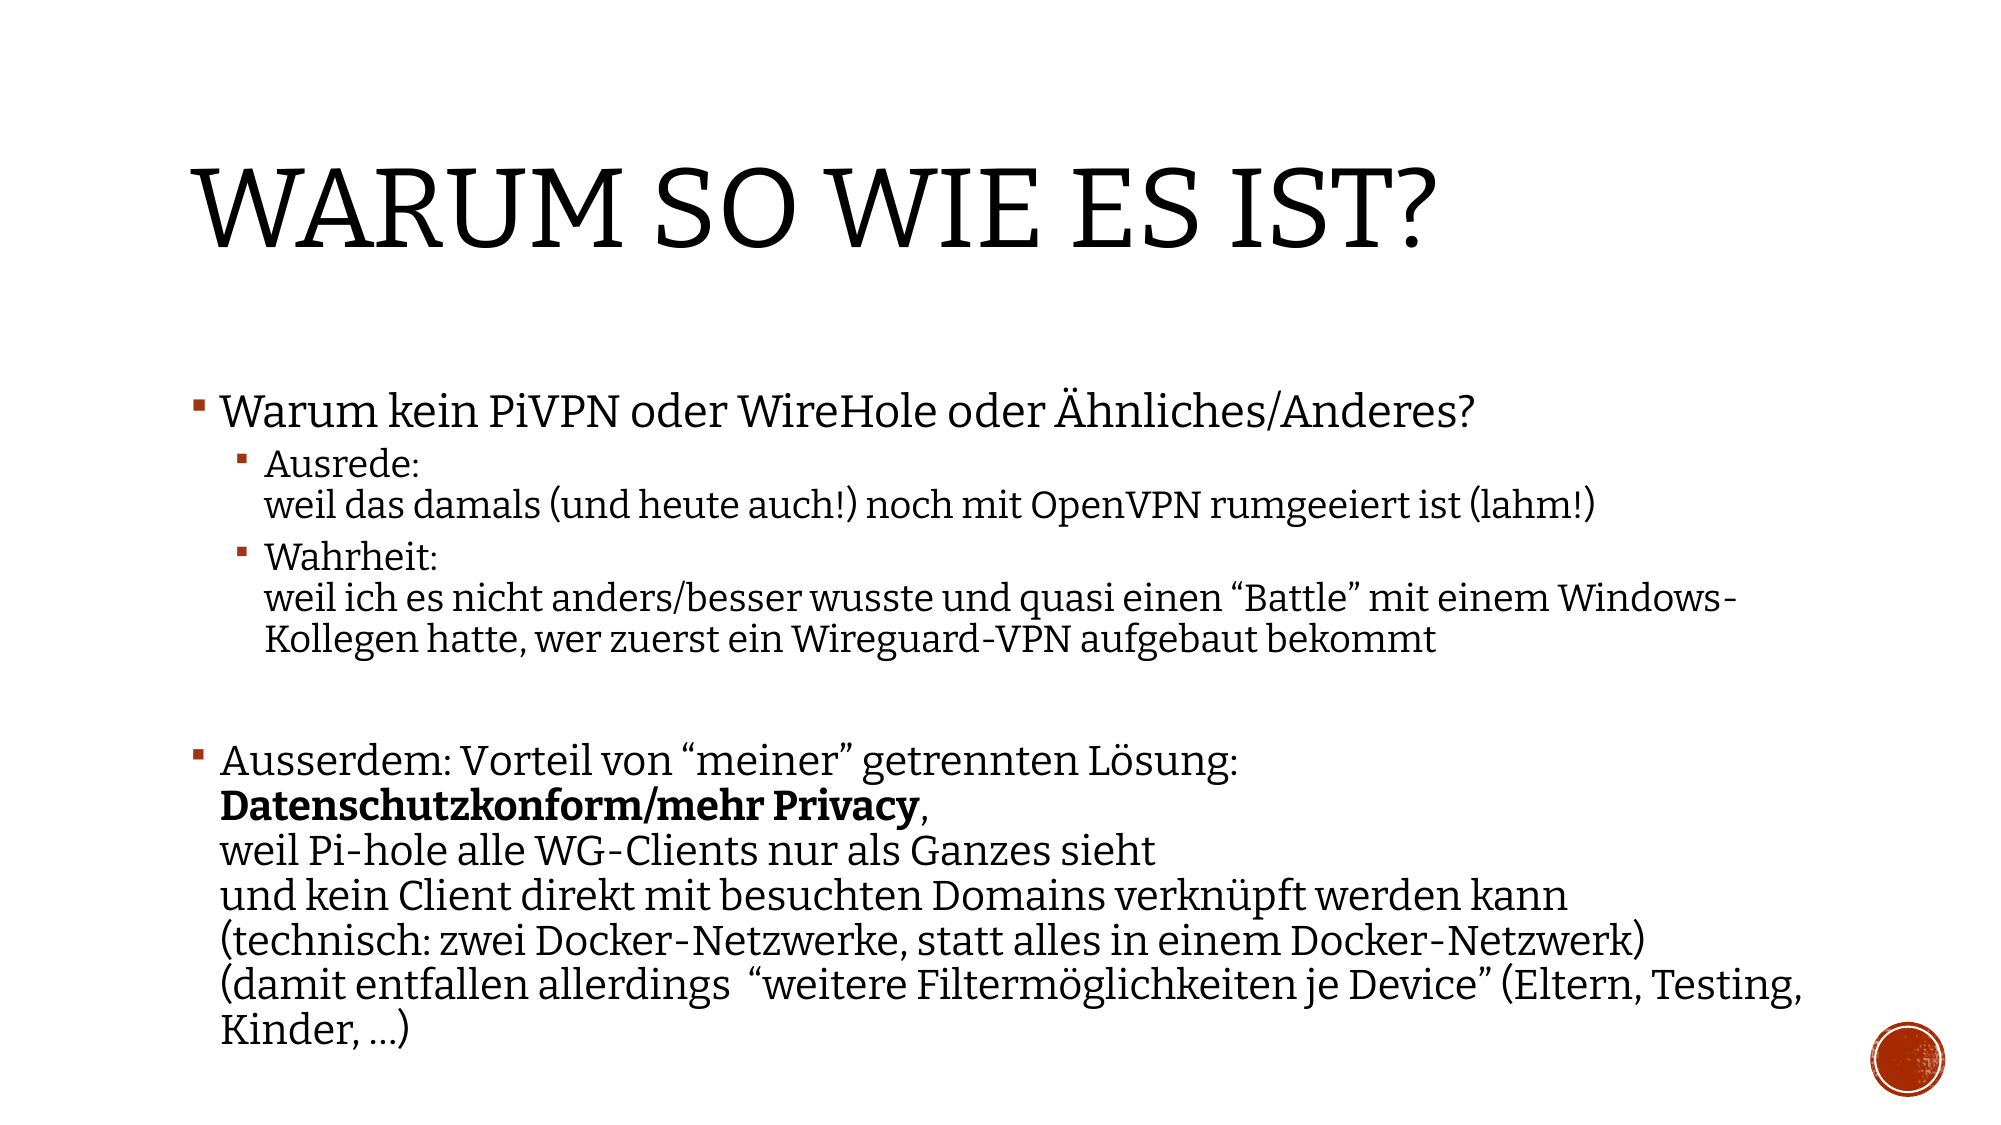

# Warum so wie es ist?
Warum kein PiVPN oder WireHole oder Ähnliches/Anderes?
Ausrede:
weil das damals (und heute auch!) noch mit OpenVPN rumgeeiert ist (lahm!)
Wahrheit:
weil ich es nicht anders/besser wusste und quasi einen “Battle” mit einem Windows-Kollegen hatte, wer zuerst ein Wireguard-VPN aufgebaut bekommt

Ausserdem: Vorteil von “meiner” getrennten Lösung:
Datenschutzkonform/mehr Privacy,
weil Pi-hole alle WG-Clients nur als Ganzes sieht
und kein Client direkt mit besuchten Domains verknüpft werden kann
(technisch: zwei Docker-Netzwerke, statt alles in einem Docker-Netzwerk)
(damit entfallen allerdings  “weitere Filtermöglichkeiten je Device” (Eltern, Testing, Kinder, …)